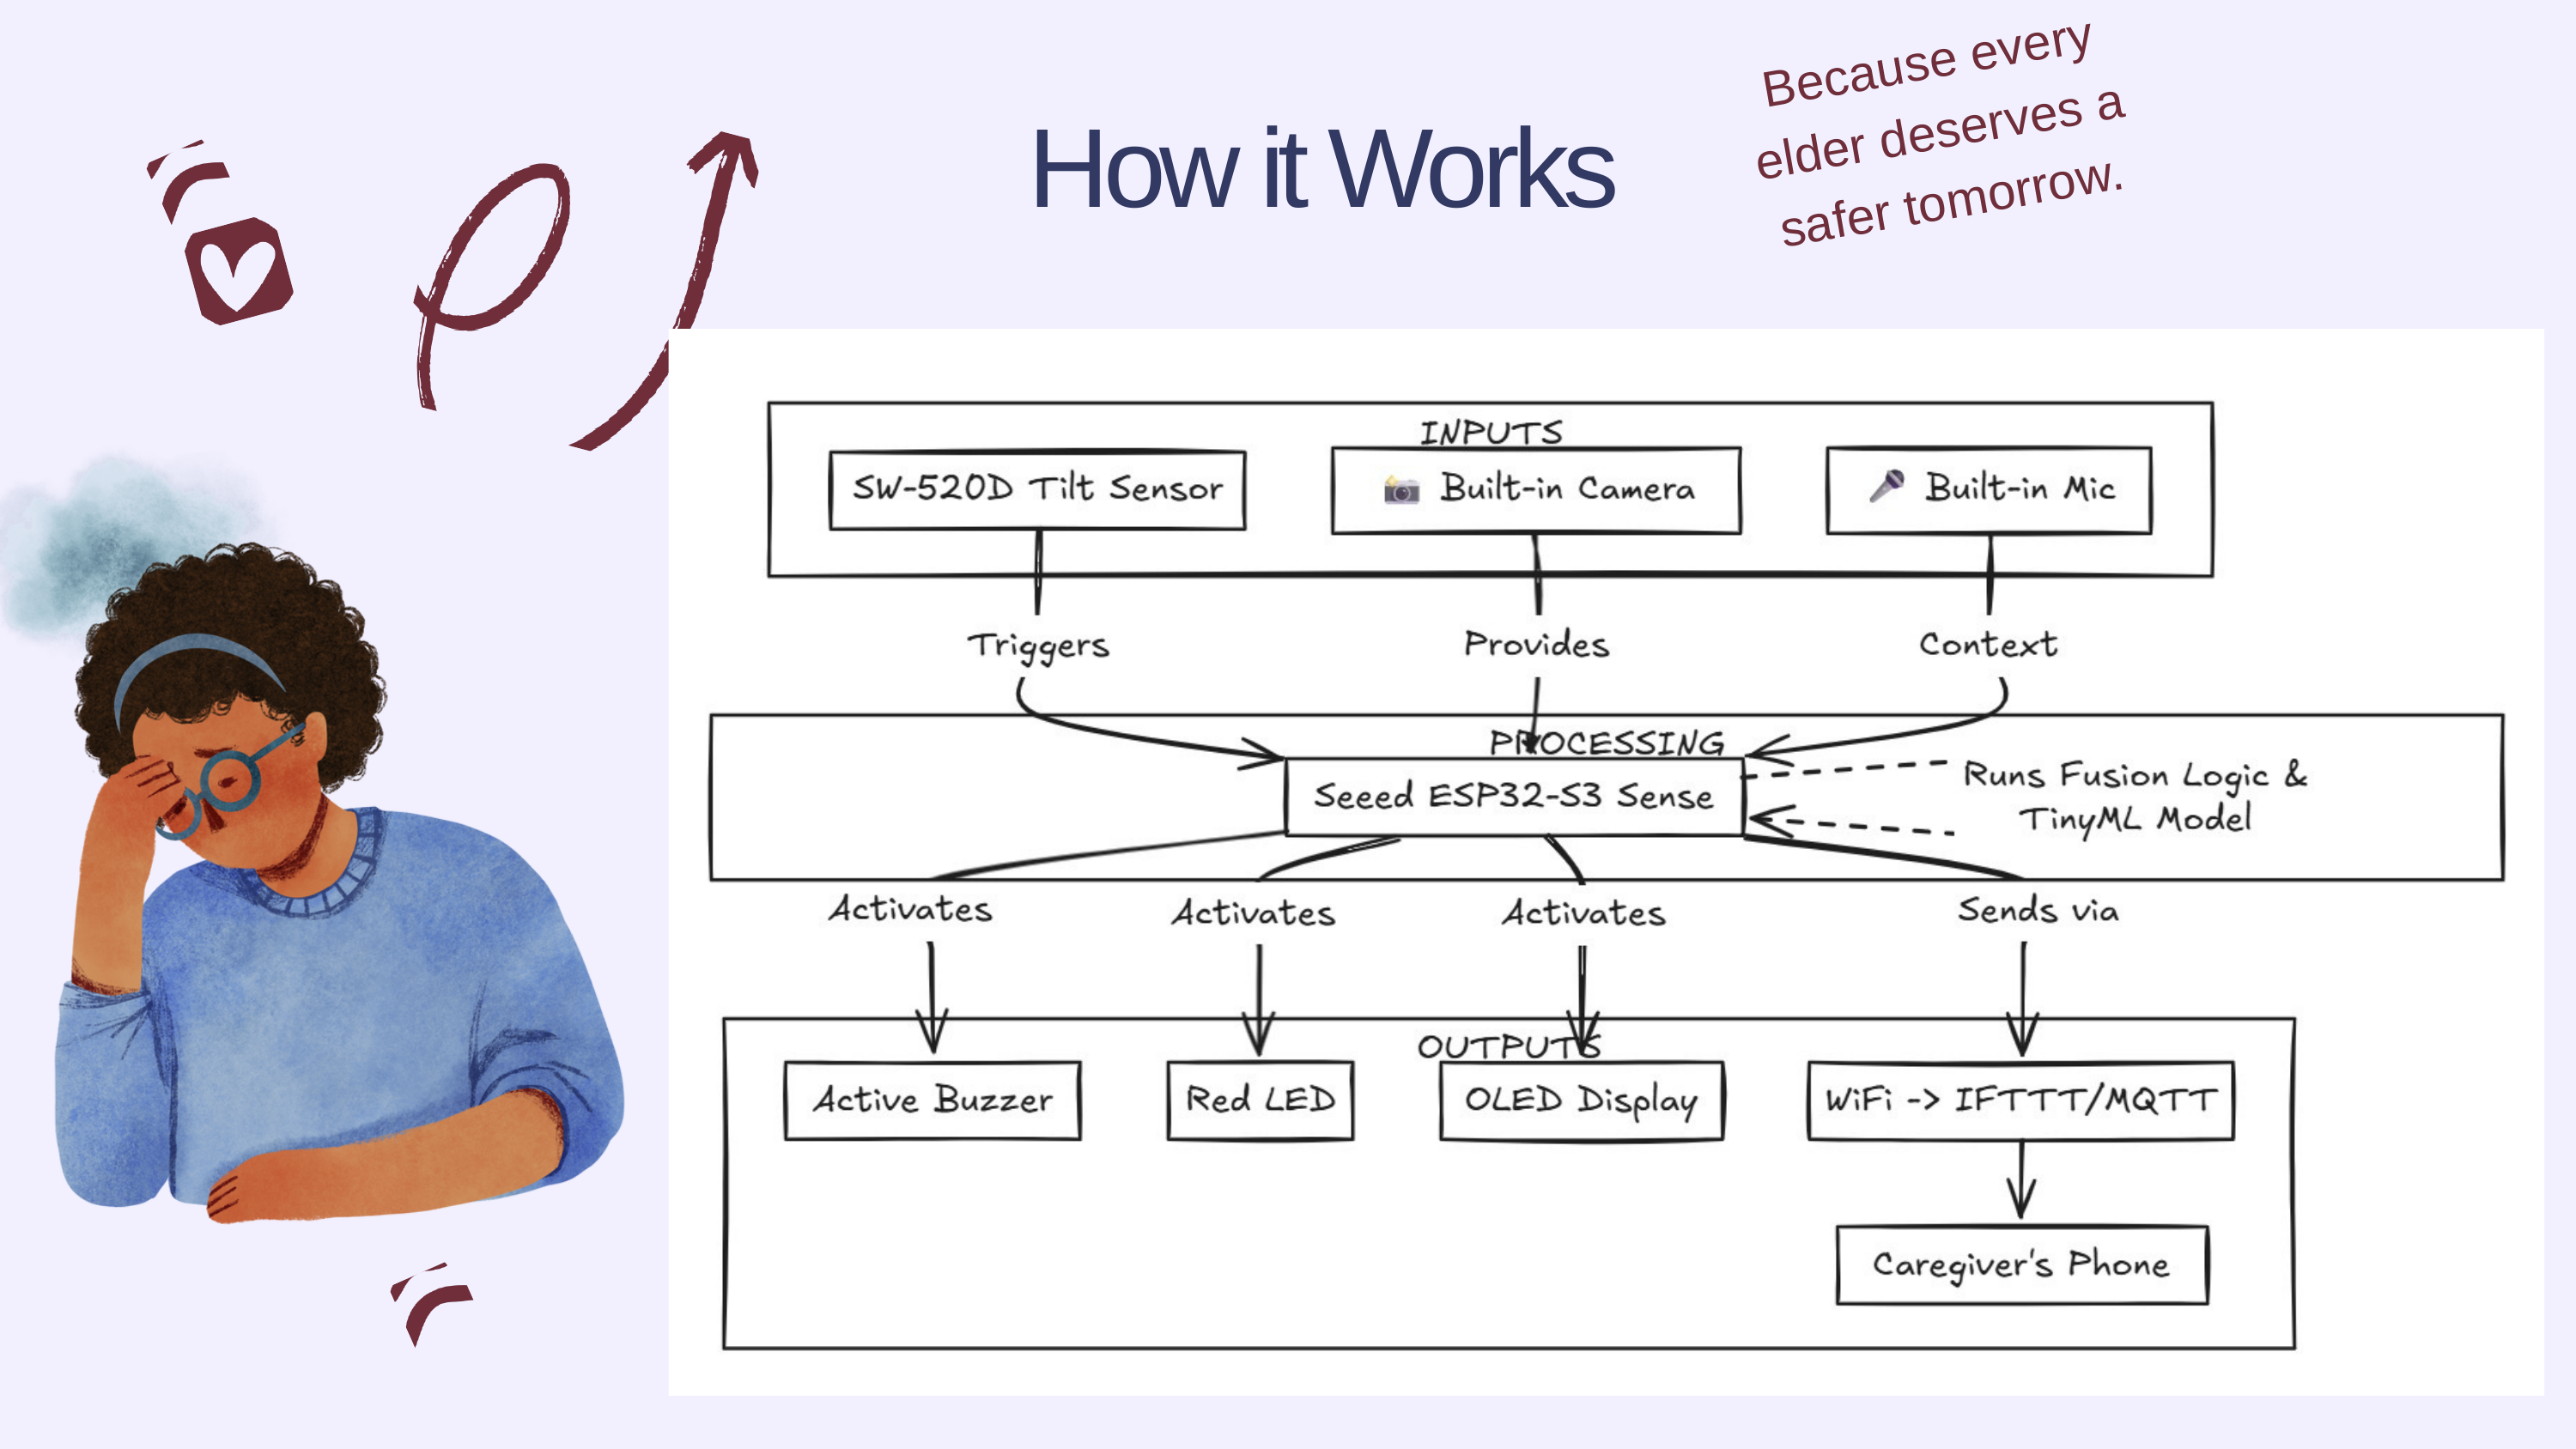

Because every elder deserves a safer tomorrow.

How it Works